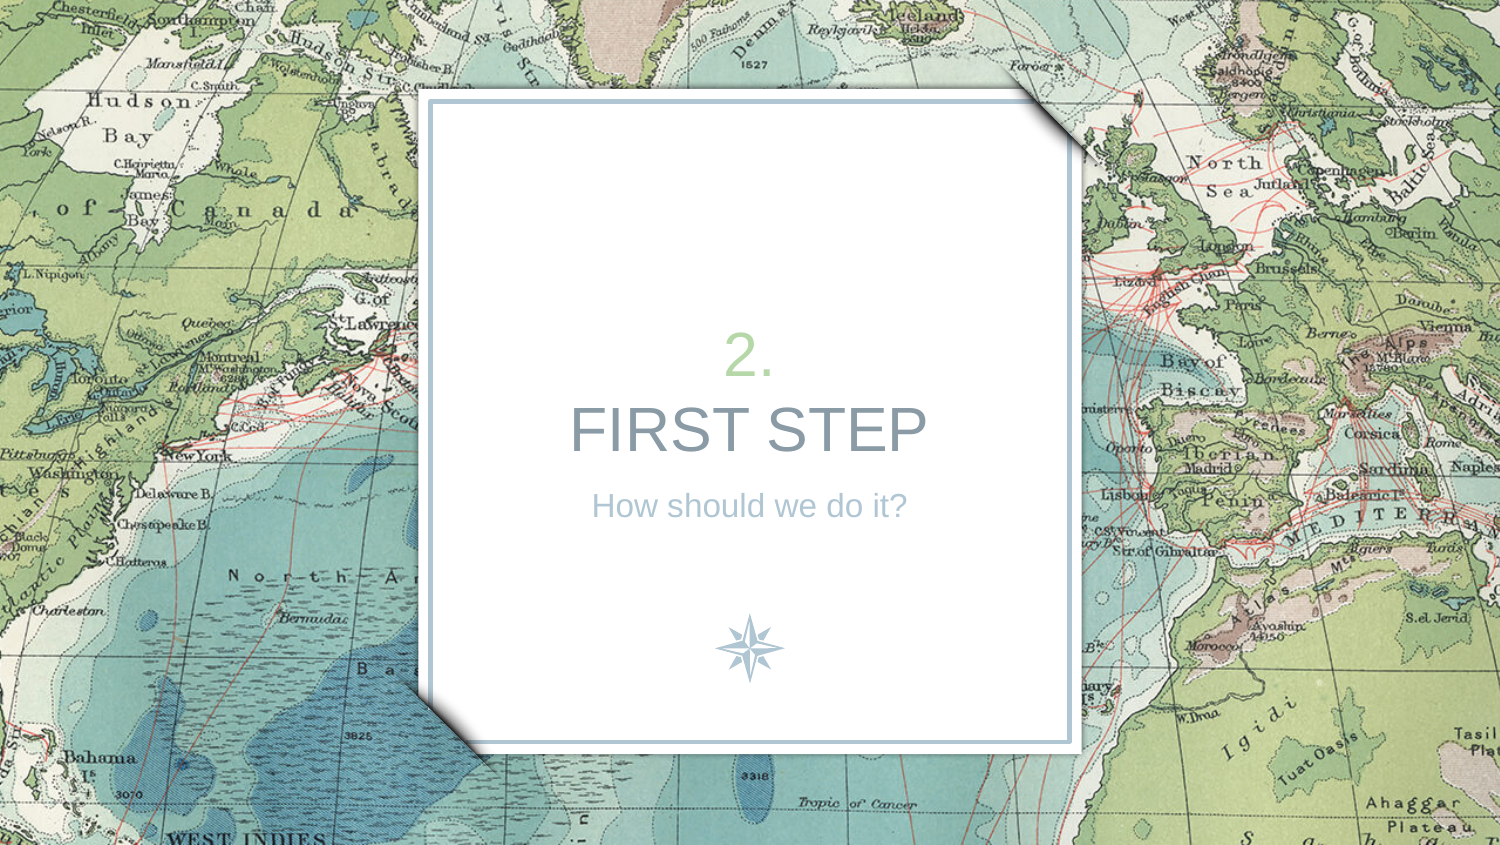

2.
FIRST STEP
How should we do it?